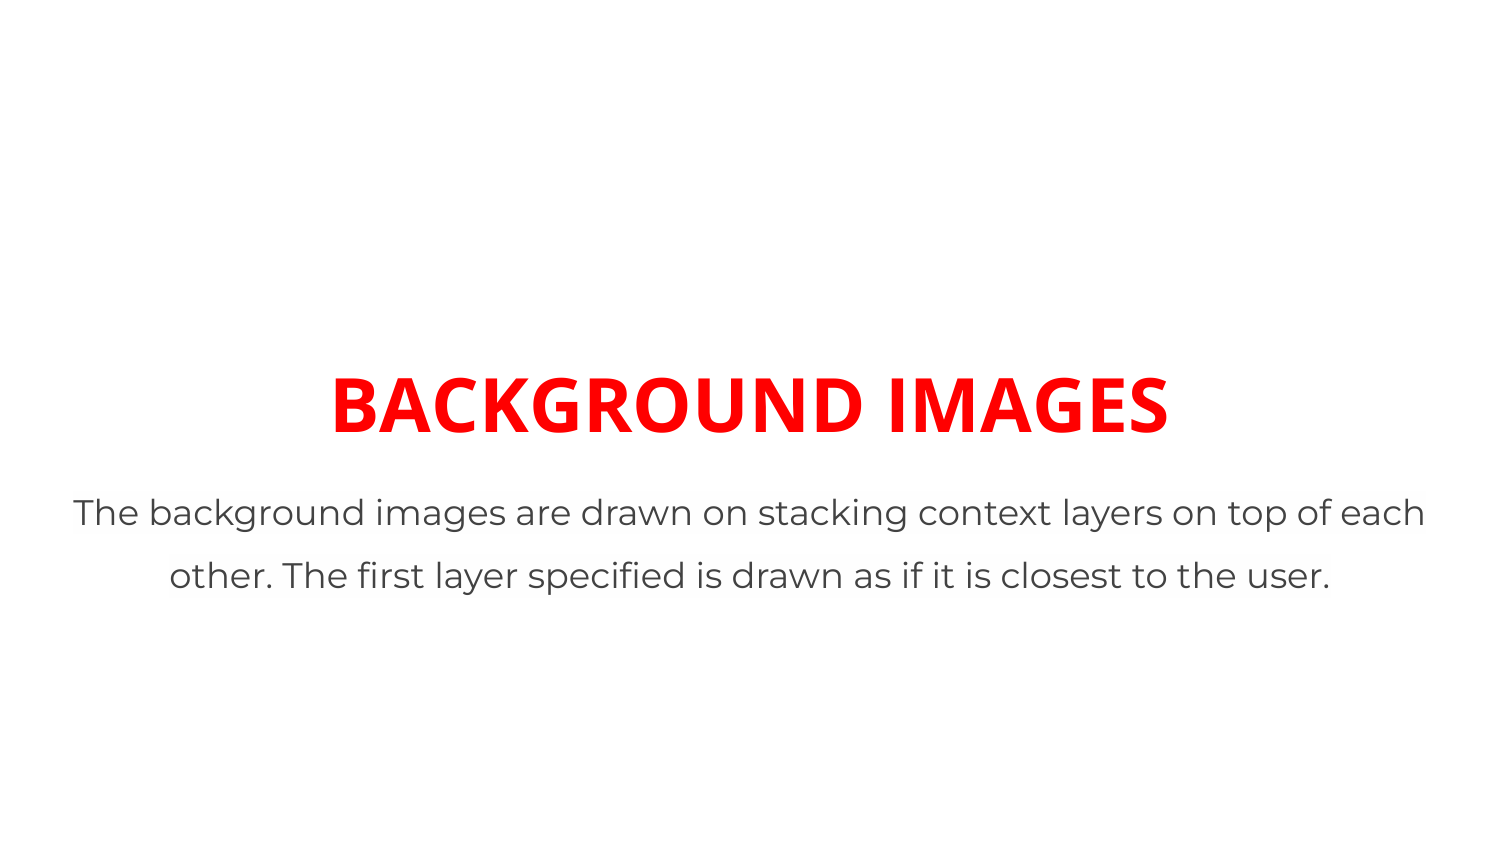

# BACKGROUND IMAGES
The background images are drawn on stacking context layers on top of each other. The first layer specified is drawn as if it is closest to the user.